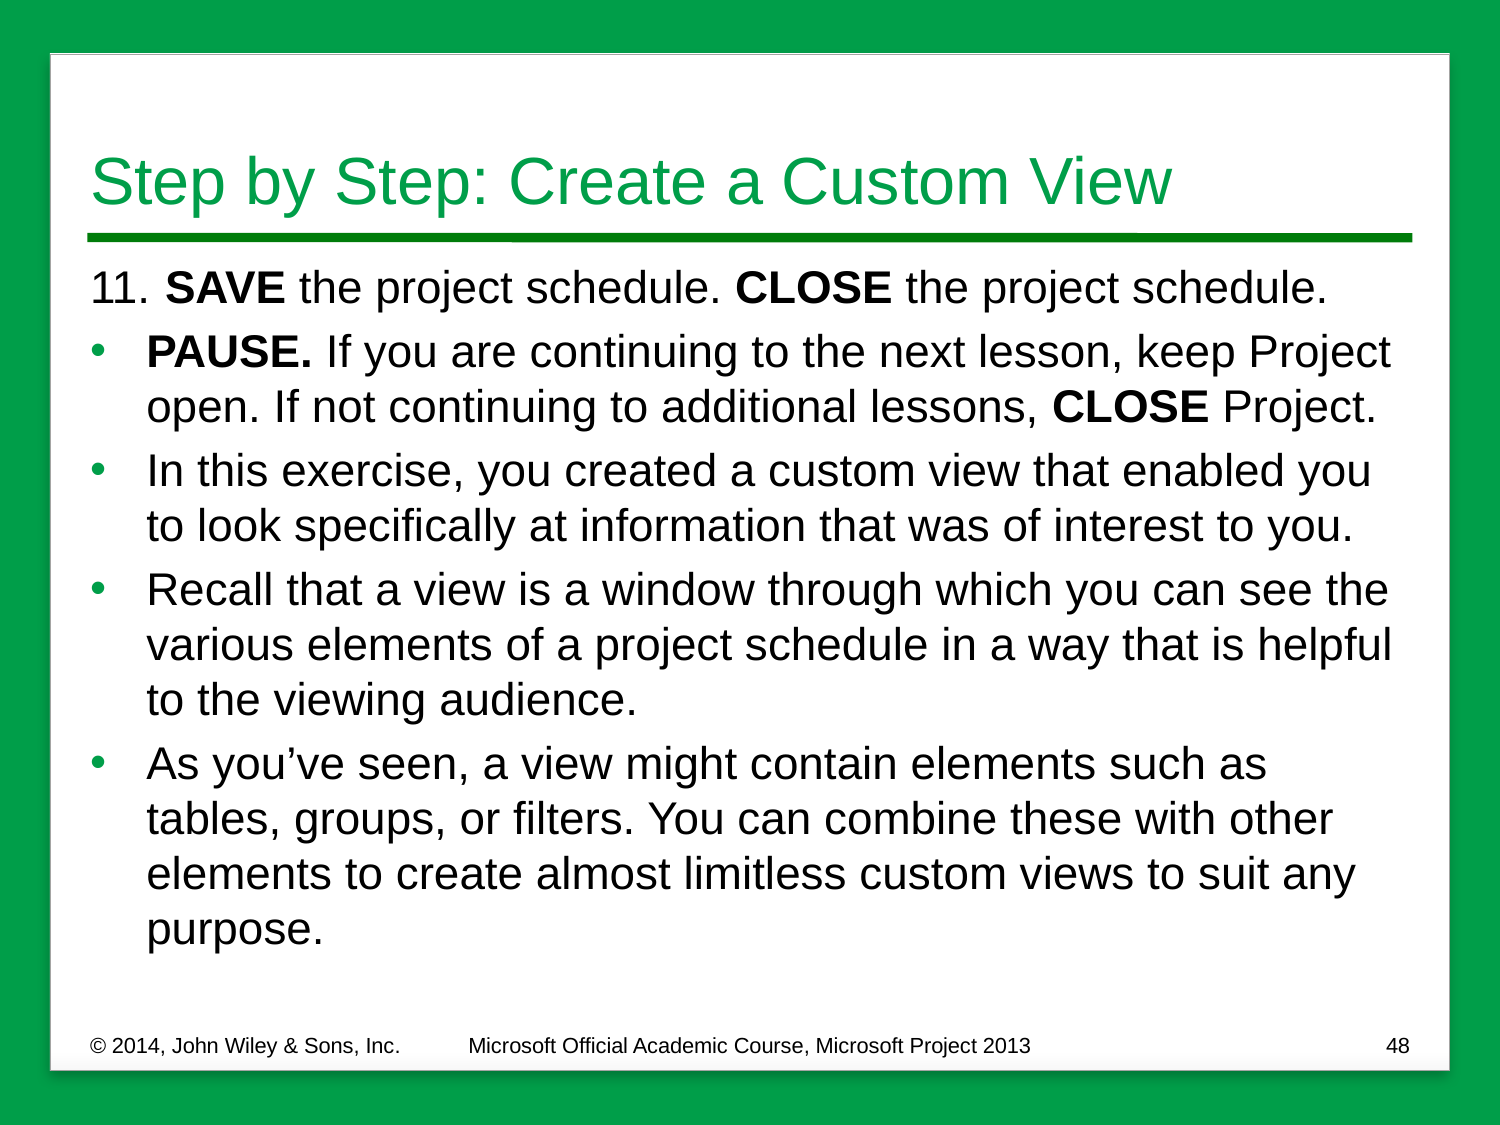

# Step by Step: Create a Custom View
11.	SAVE the project schedule. CLOSE the project schedule.
PAUSE. If you are continuing to the next lesson, keep Project open. If not continuing to additional lessons, CLOSE Project.
In this exercise, you created a custom view that enabled you to look specifically at information that was of interest to you.
Recall that a view is a window through which you can see the various elements of a project schedule in a way that is helpful to the viewing audience.
As you’ve seen, a view might contain elements such as tables, groups, or filters. You can combine these with other elements to create almost limitless custom views to suit any purpose.
© 2014, John Wiley & Sons, Inc.
Microsoft Official Academic Course, Microsoft Project 2013
48